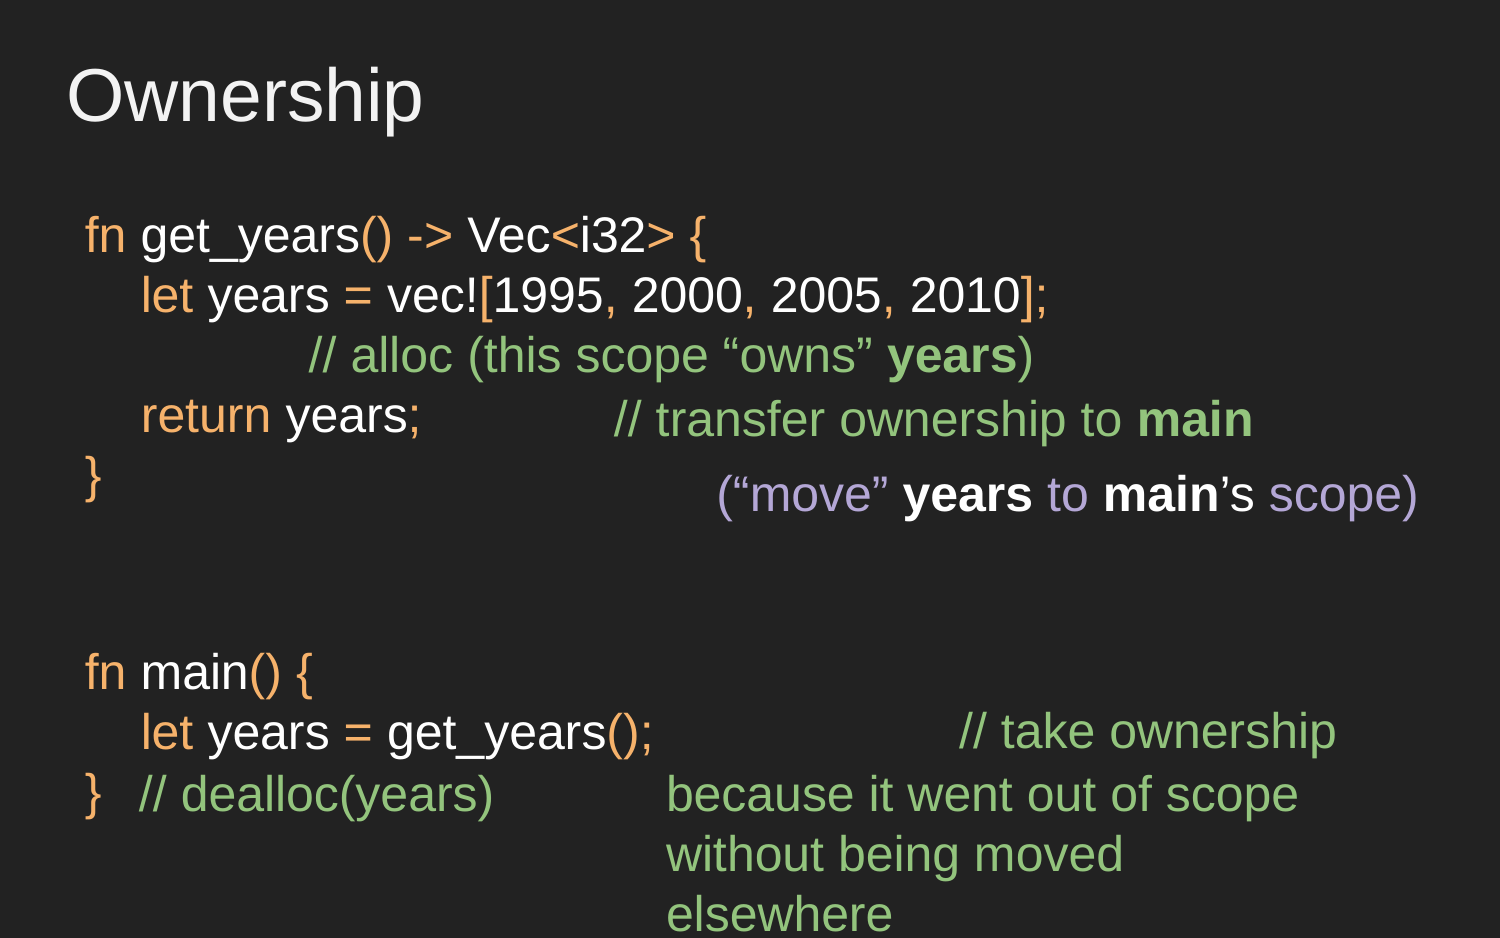

Ownership
fn get_years() -> Vec<i32> {
    let years = vec![1995, 2000, 2005, 2010];
                // alloc (this scope “owns” years)
    return years;
}
// transfer ownership to main
(“move” years to main’s scope)
fn main() {
    let years = get_years();
}
// take ownership
// dealloc(years)
because it went out of scope
without being moved elsewhere